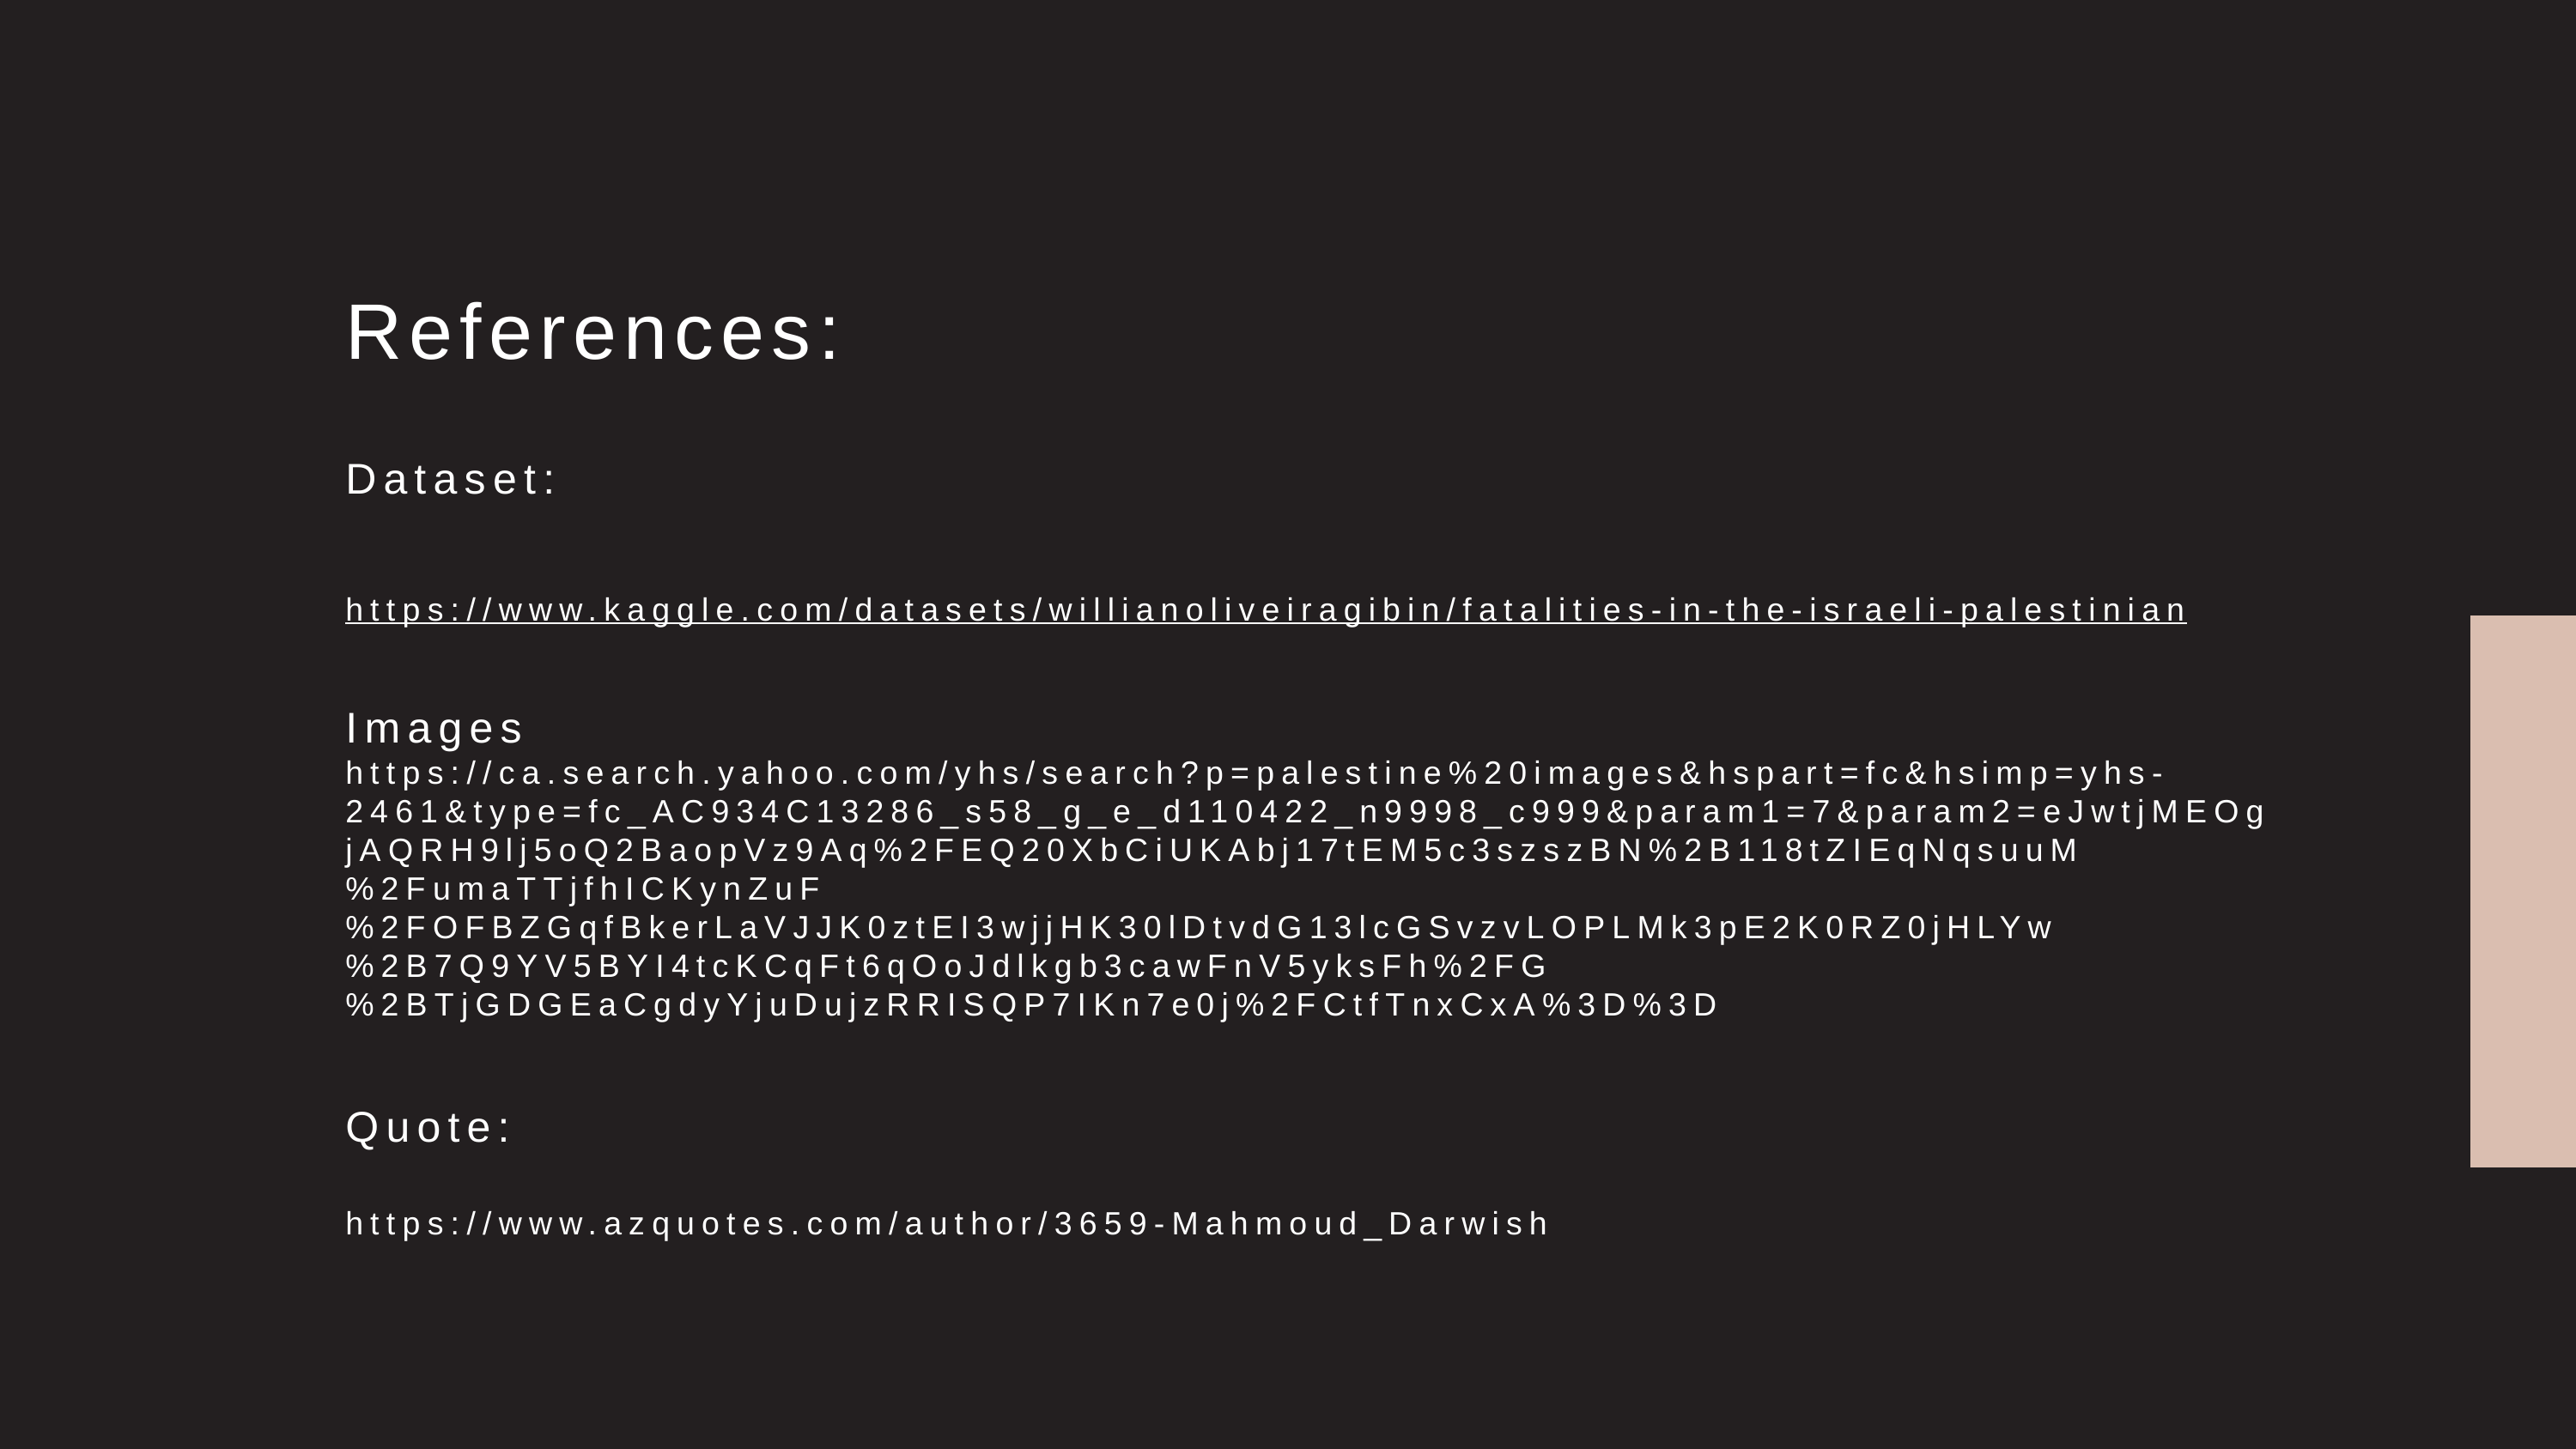

References:

Dataset:
https://www.kaggle.com/datasets/willianoliveiragibin/fatalities-in-the-israeli-palestinian
Images
https://ca.search.yahoo.com/yhs/search?p=palestine%20images&hspart=fc&hsimp=yhs-2461&type=fc_AC934C13286_s58_g_e_d110422_n9998_c999&param1=7&param2=eJwtjMEOgjAQRH9lj5oQ2BaopVz9Aq%2FEQ20XbCiUKAbj17tEM5c3szszBN%2B118tZIEqNqsuuM%2FumaTTjfhICKynZuF%2FOFBZGqfBkerLaVJJK0ztEI3wjjHK30lDtvdG13lcGSvzvLOPLMk3pE2K0RZ0jHLYw%2B7Q9YV5BYI4tcKCqFt6qOoJdlkgb3cawFnV5yksFh%2FG%2BTjGDGEaCgdyYjuDujzRRISQP7IKn7e0j%2FCtfTnxCxA%3D%3D

Quote:

https://www.azquotes.com/author/3659-Mahmoud_Darwish